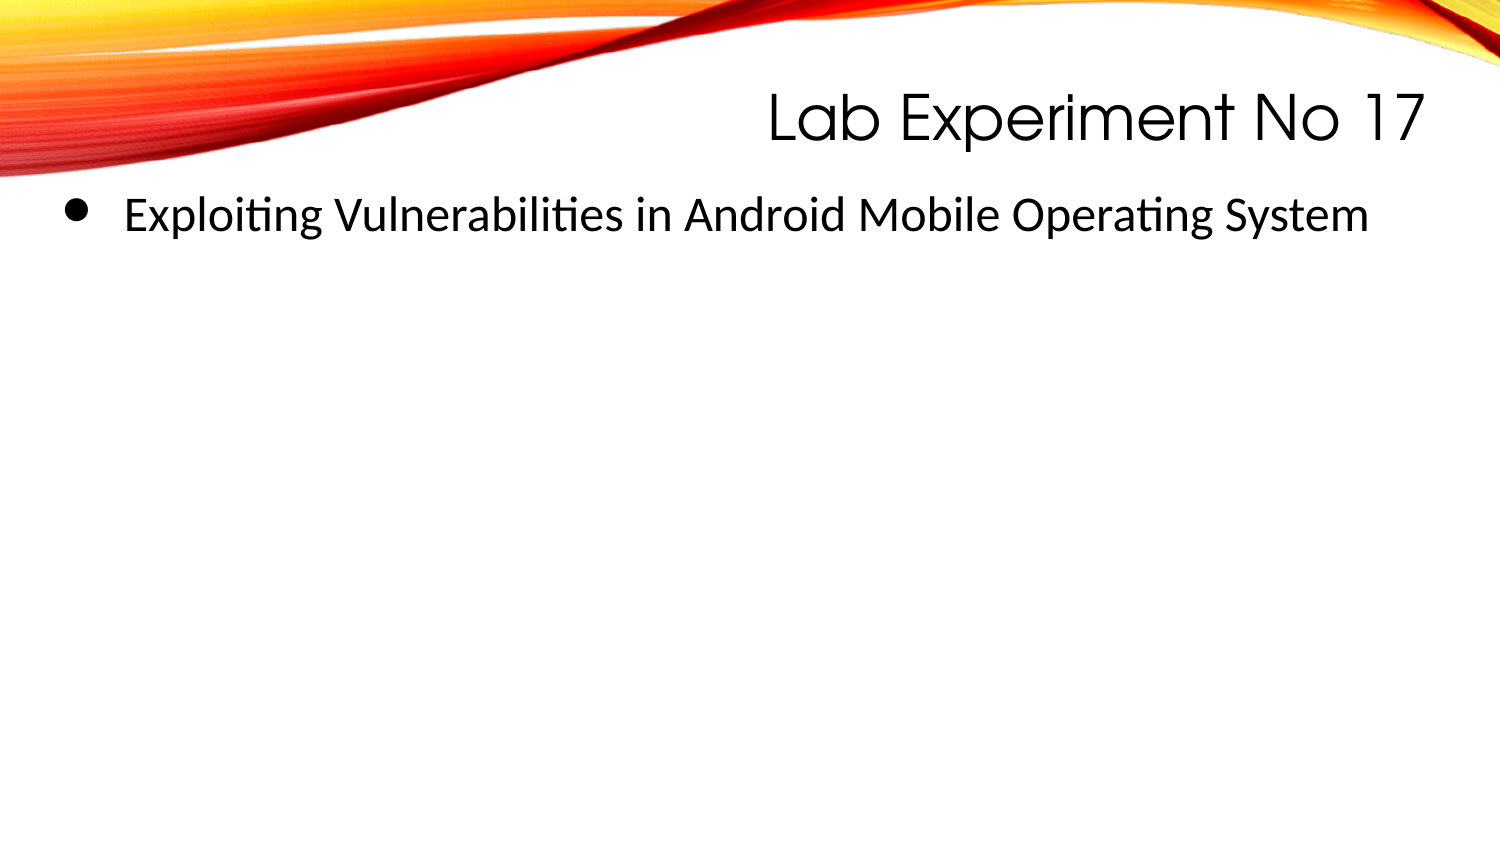

# Lab Experiment No 17
Exploiting Vulnerabilities in Android Mobile Operating System